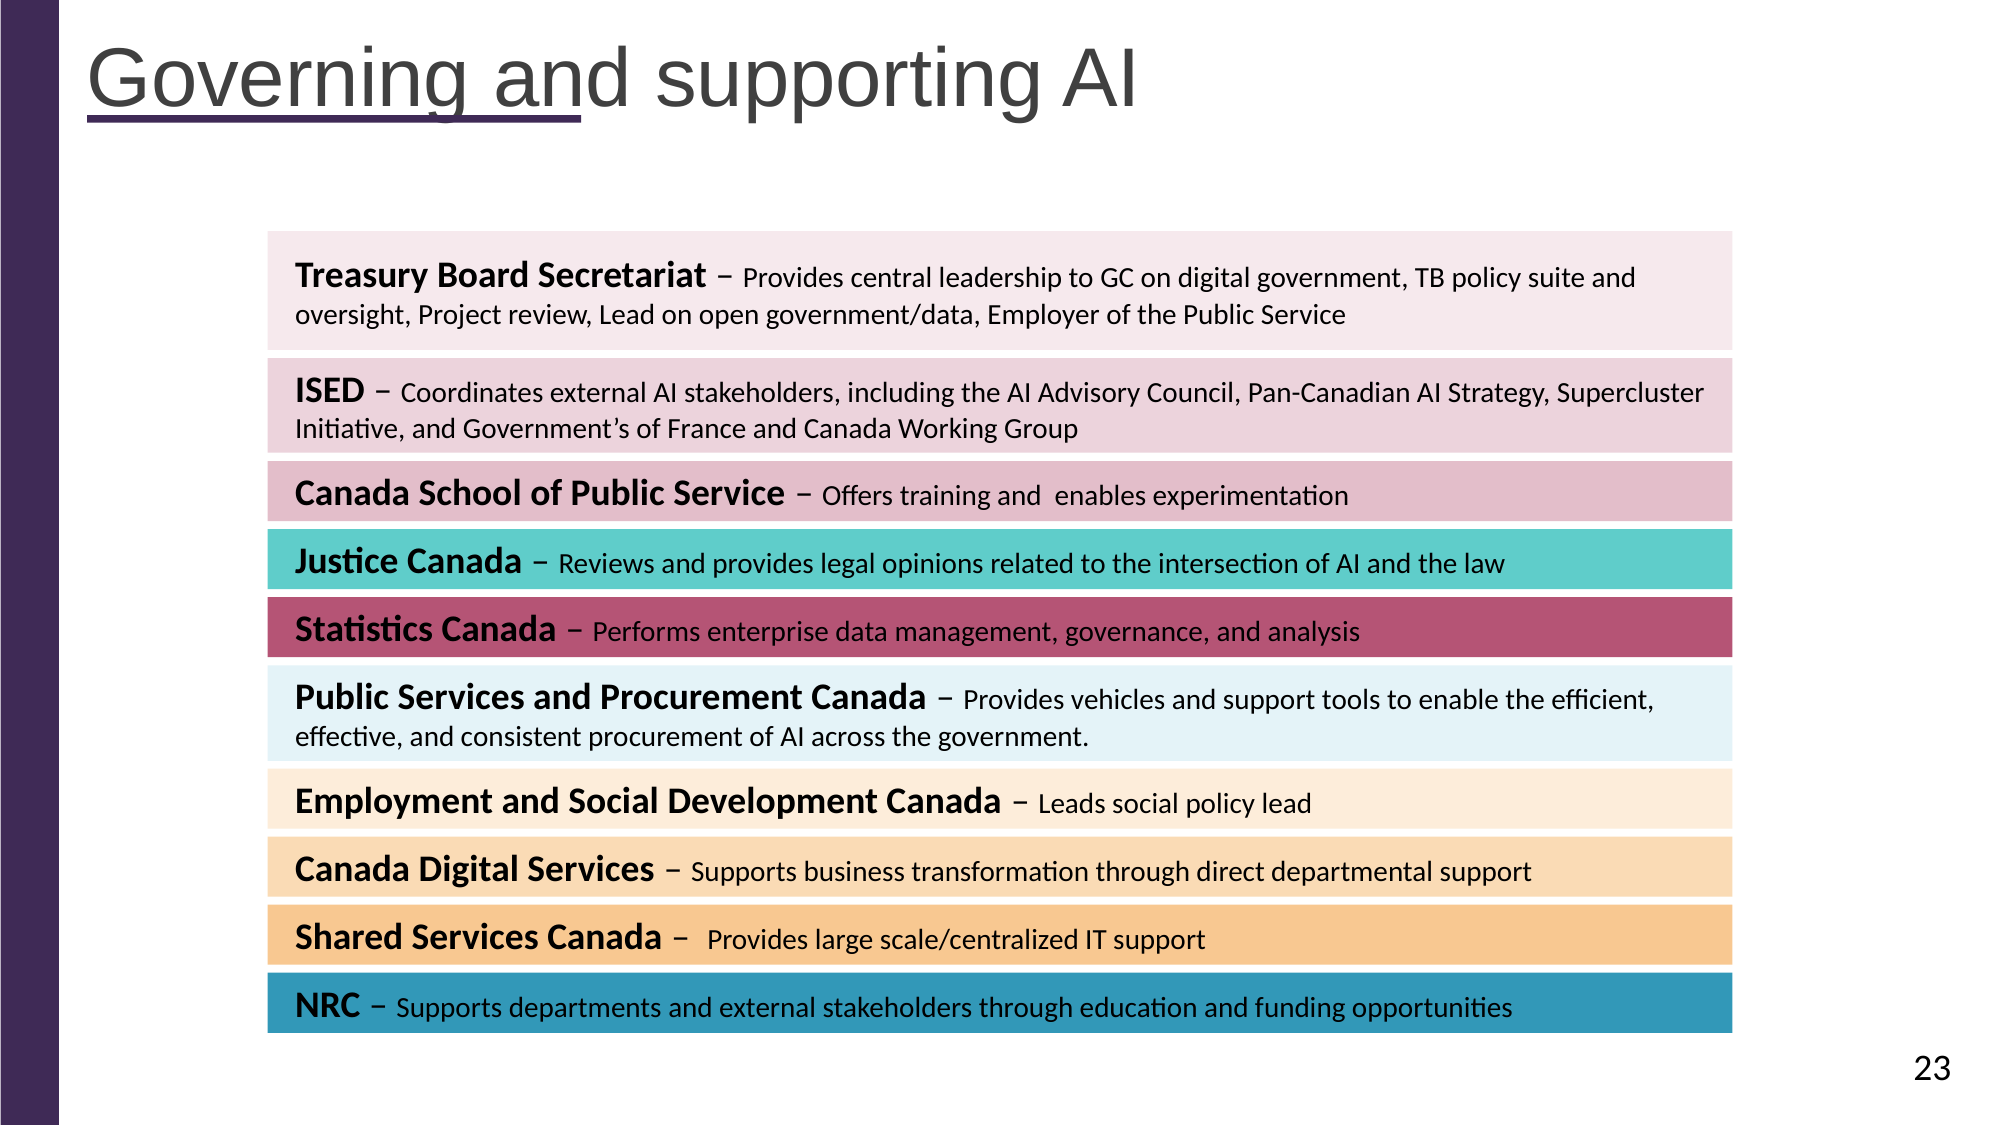

Governing and supporting AI

Treasury Board Secretariat – Provides central leadership to GC on digital government, TB policy suite and oversight, Project review, Lead on open government/data, Employer of the Public Service
ISED – Coordinates external AI stakeholders, including the AI Advisory Council, Pan-Canadian AI Strategy, Supercluster Initiative, and Government’s of France and Canada Working Group

Canada School of Public Service – Offers training and  enables experimentation

Justice Canada – Reviews and provides legal opinions related to the intersection of AI and the law

Statistics Canada – Performs enterprise data management, governance, and analysis

Public Services and Procurement Canada – Provides vehicles and support tools to enable the efficient, effective, and consistent procurement of AI across the government.

Employment and Social Development Canada – Leads social policy lead

Canada Digital Services – Supports business transformation through direct departmental support

Shared Services Canada –  Provides large scale/centralized IT support

NRC – Supports departments and external stakeholders through education and funding opportunities

23